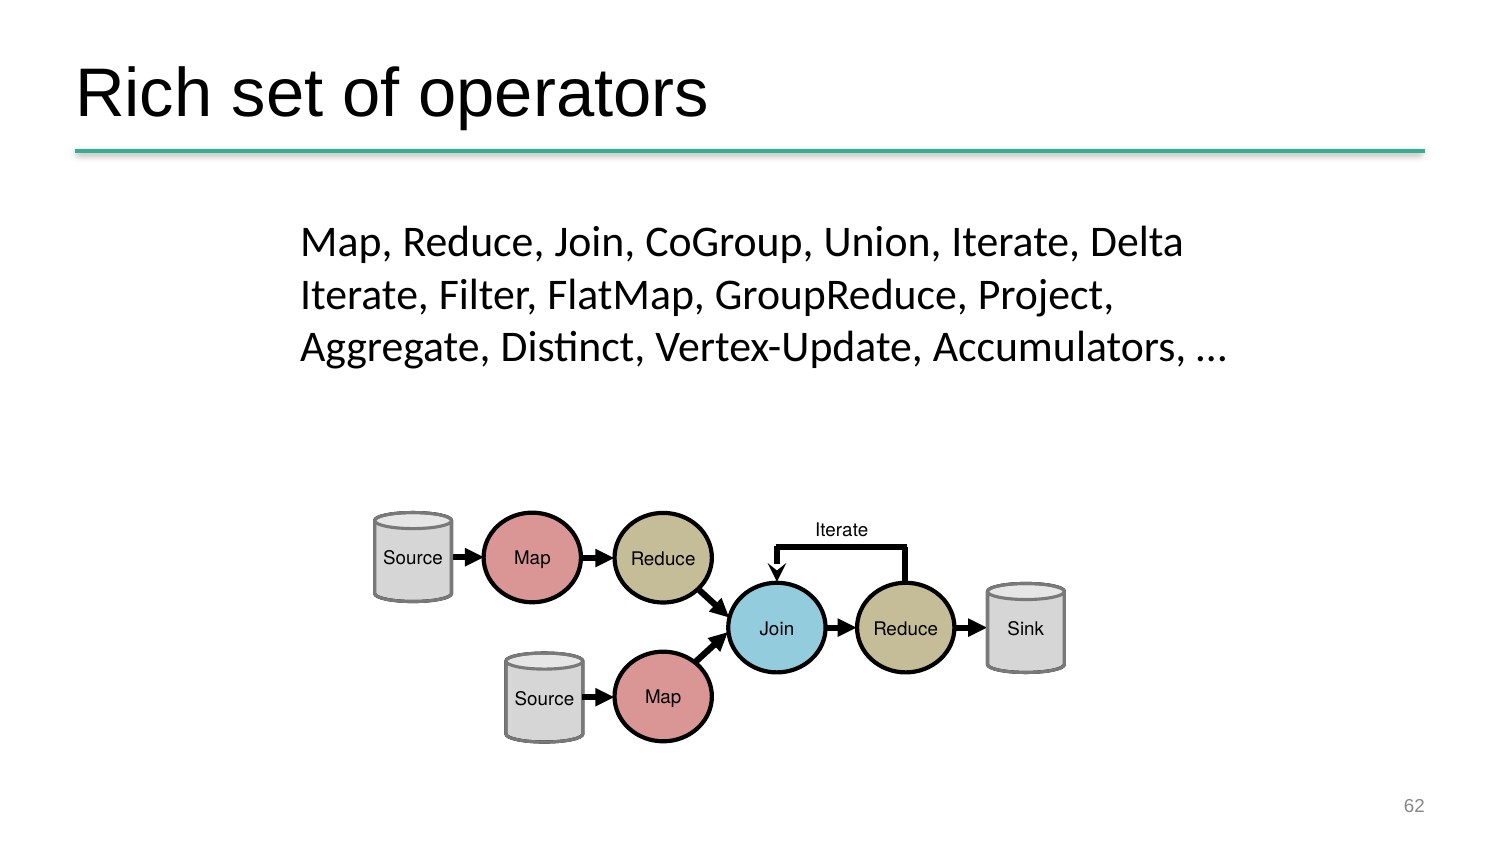

# Rich set of operators
Map, Reduce, Join, CoGroup, Union, Iterate, Delta Iterate, Filter, FlatMap, GroupReduce, Project, Aggregate, Distinct, Vertex-Update, Accumulators, …
Iterate

Source

Map

Reduce

Join

Reduce

Sink

Map

Source

62